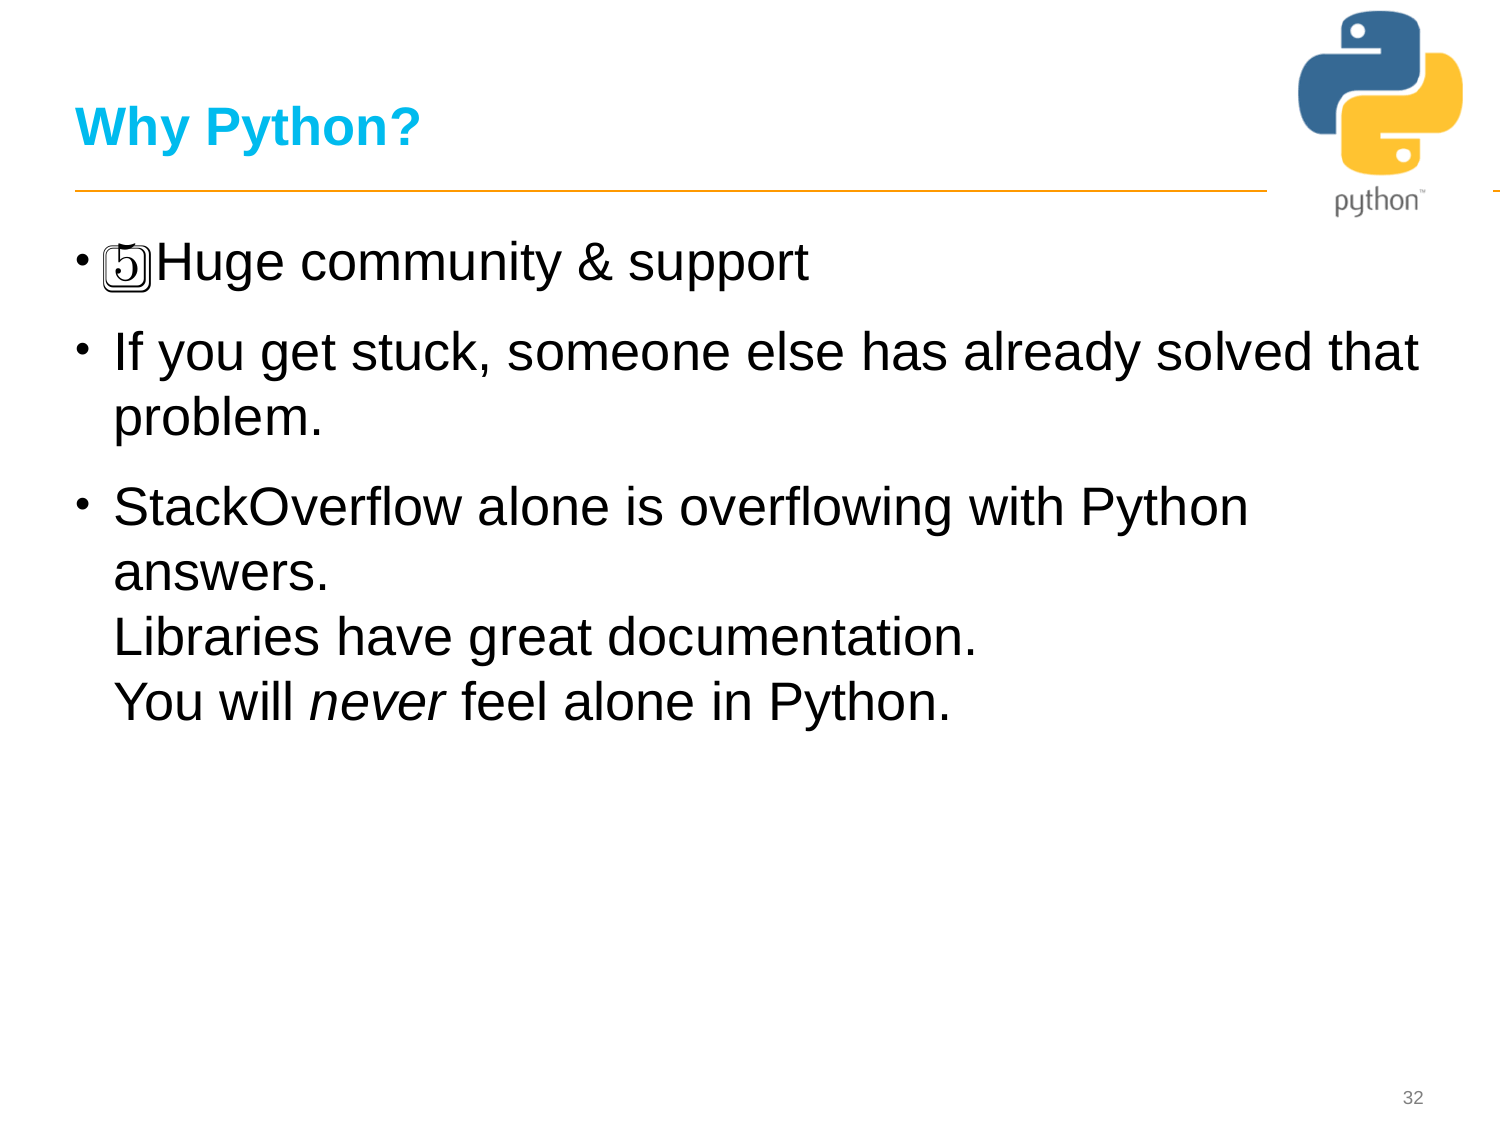

# Why Python?
5️⃣ Huge community & support
If you get stuck, someone else has already solved that problem.
StackOverflow alone is overflowing with Python answers.
Libraries have great documentation.
You will never feel alone in Python.